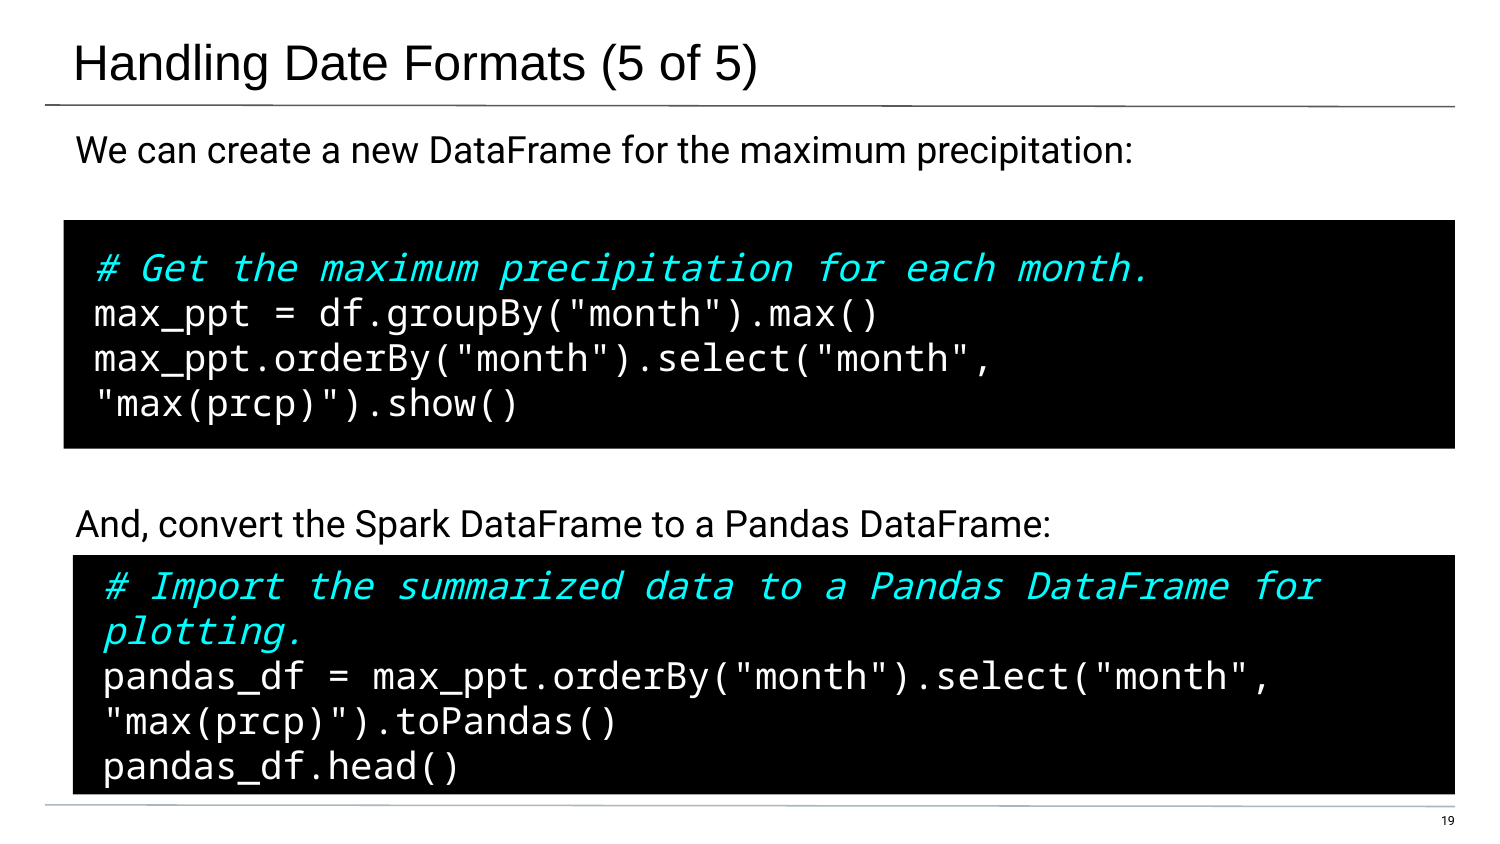

# Handling Date Formats (5 of 5)

We can create a new DataFrame for the maximum precipitation:

# Get the maximum precipitation for each month.
max_ppt = df.groupBy("month").max()
max_ppt.orderBy("month").select("month", "max(prcp)").show()
And, convert the Spark DataFrame to a Pandas DataFrame:

# Import the summarized data to a Pandas DataFrame for plotting.
pandas_df = max_ppt.orderBy("month").select("month", "max(prcp)").toPandas()
pandas_df.head()

19